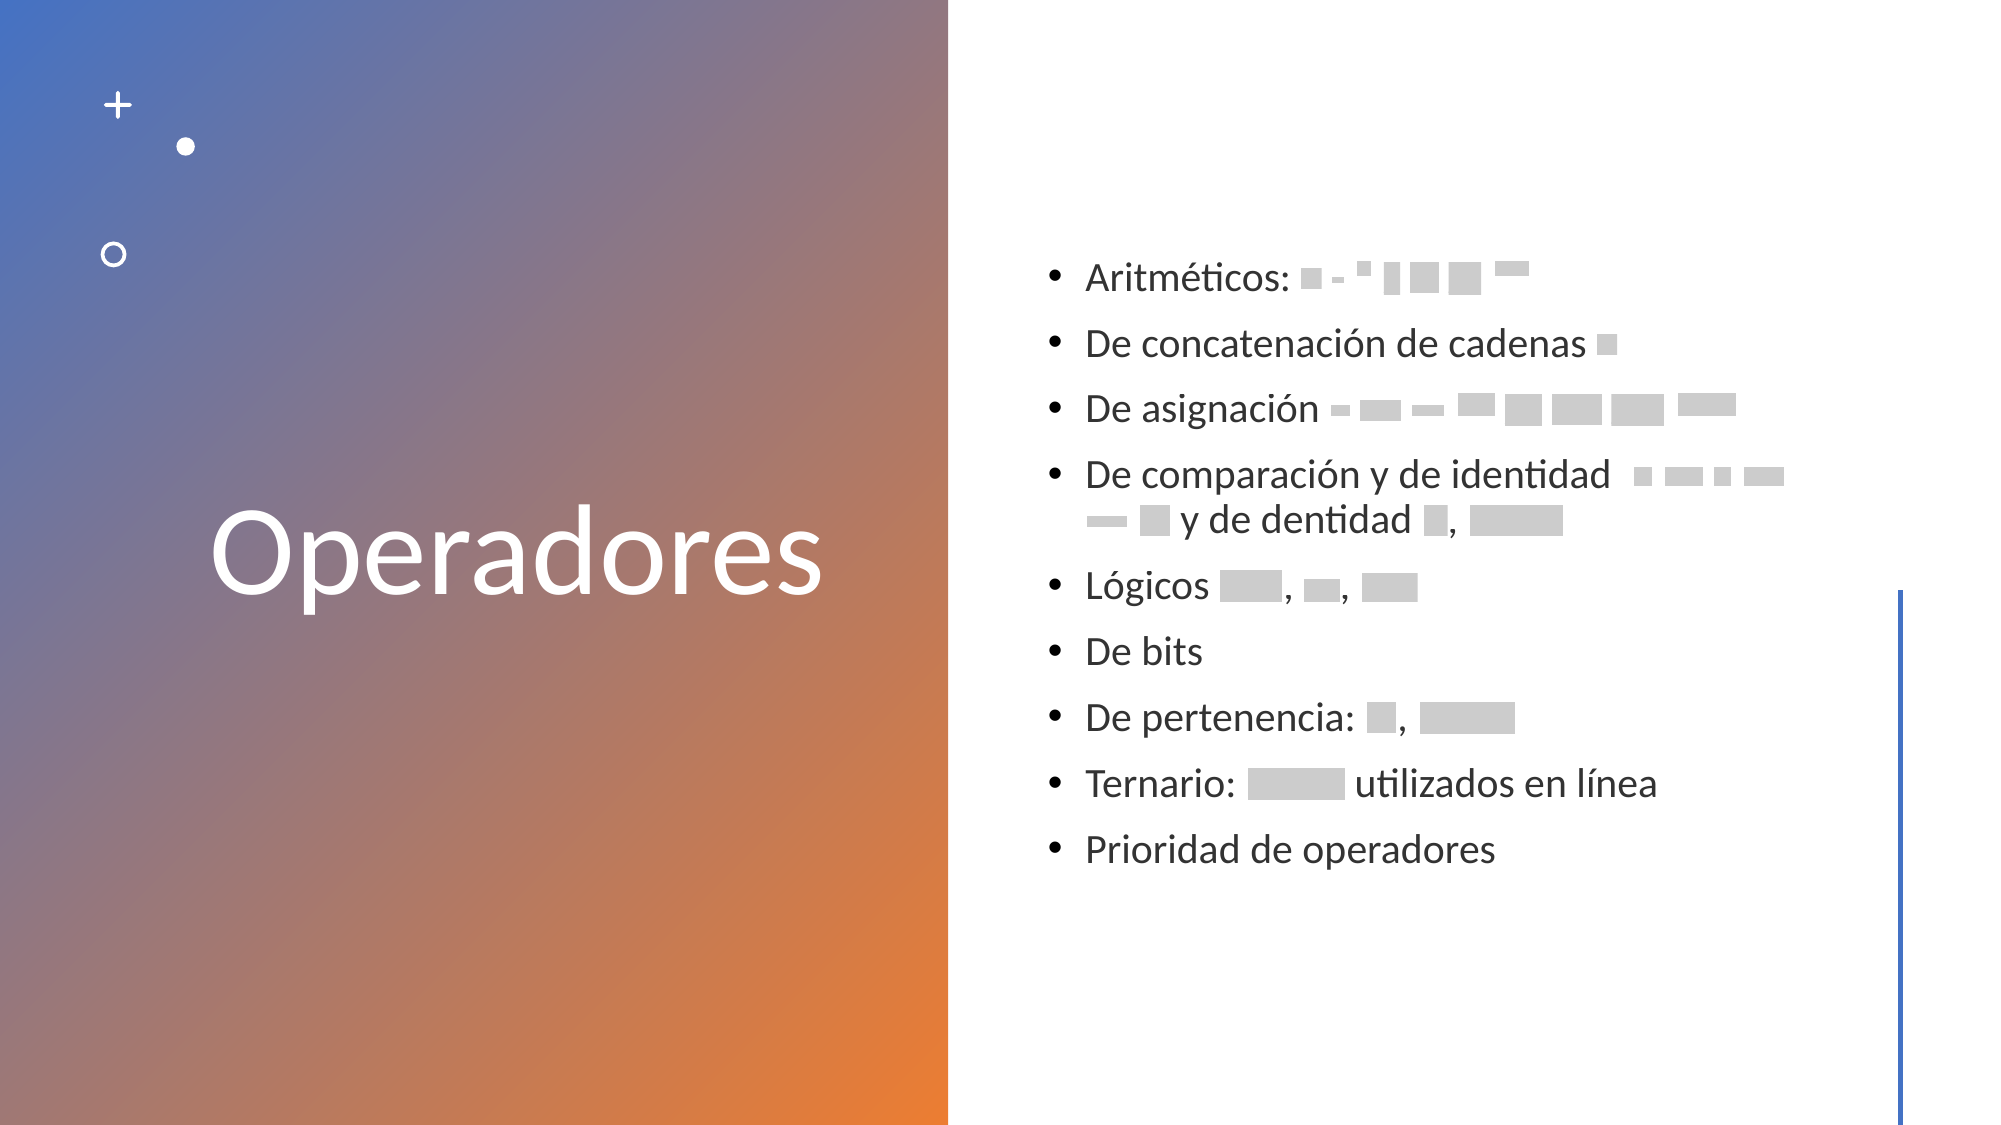

# Operadores
Aritméticos: + - * / % // **
De concatenación de cadenas +
De asignación = += -= *= /= %= //= **=
De comparación y de identidad  > >= < <= == != y de dentidad is, is not
Lógicos and, or, not
De bits
De pertenencia: in, not in
Ternario: if else utilizados en línea
Prioridad de operadores